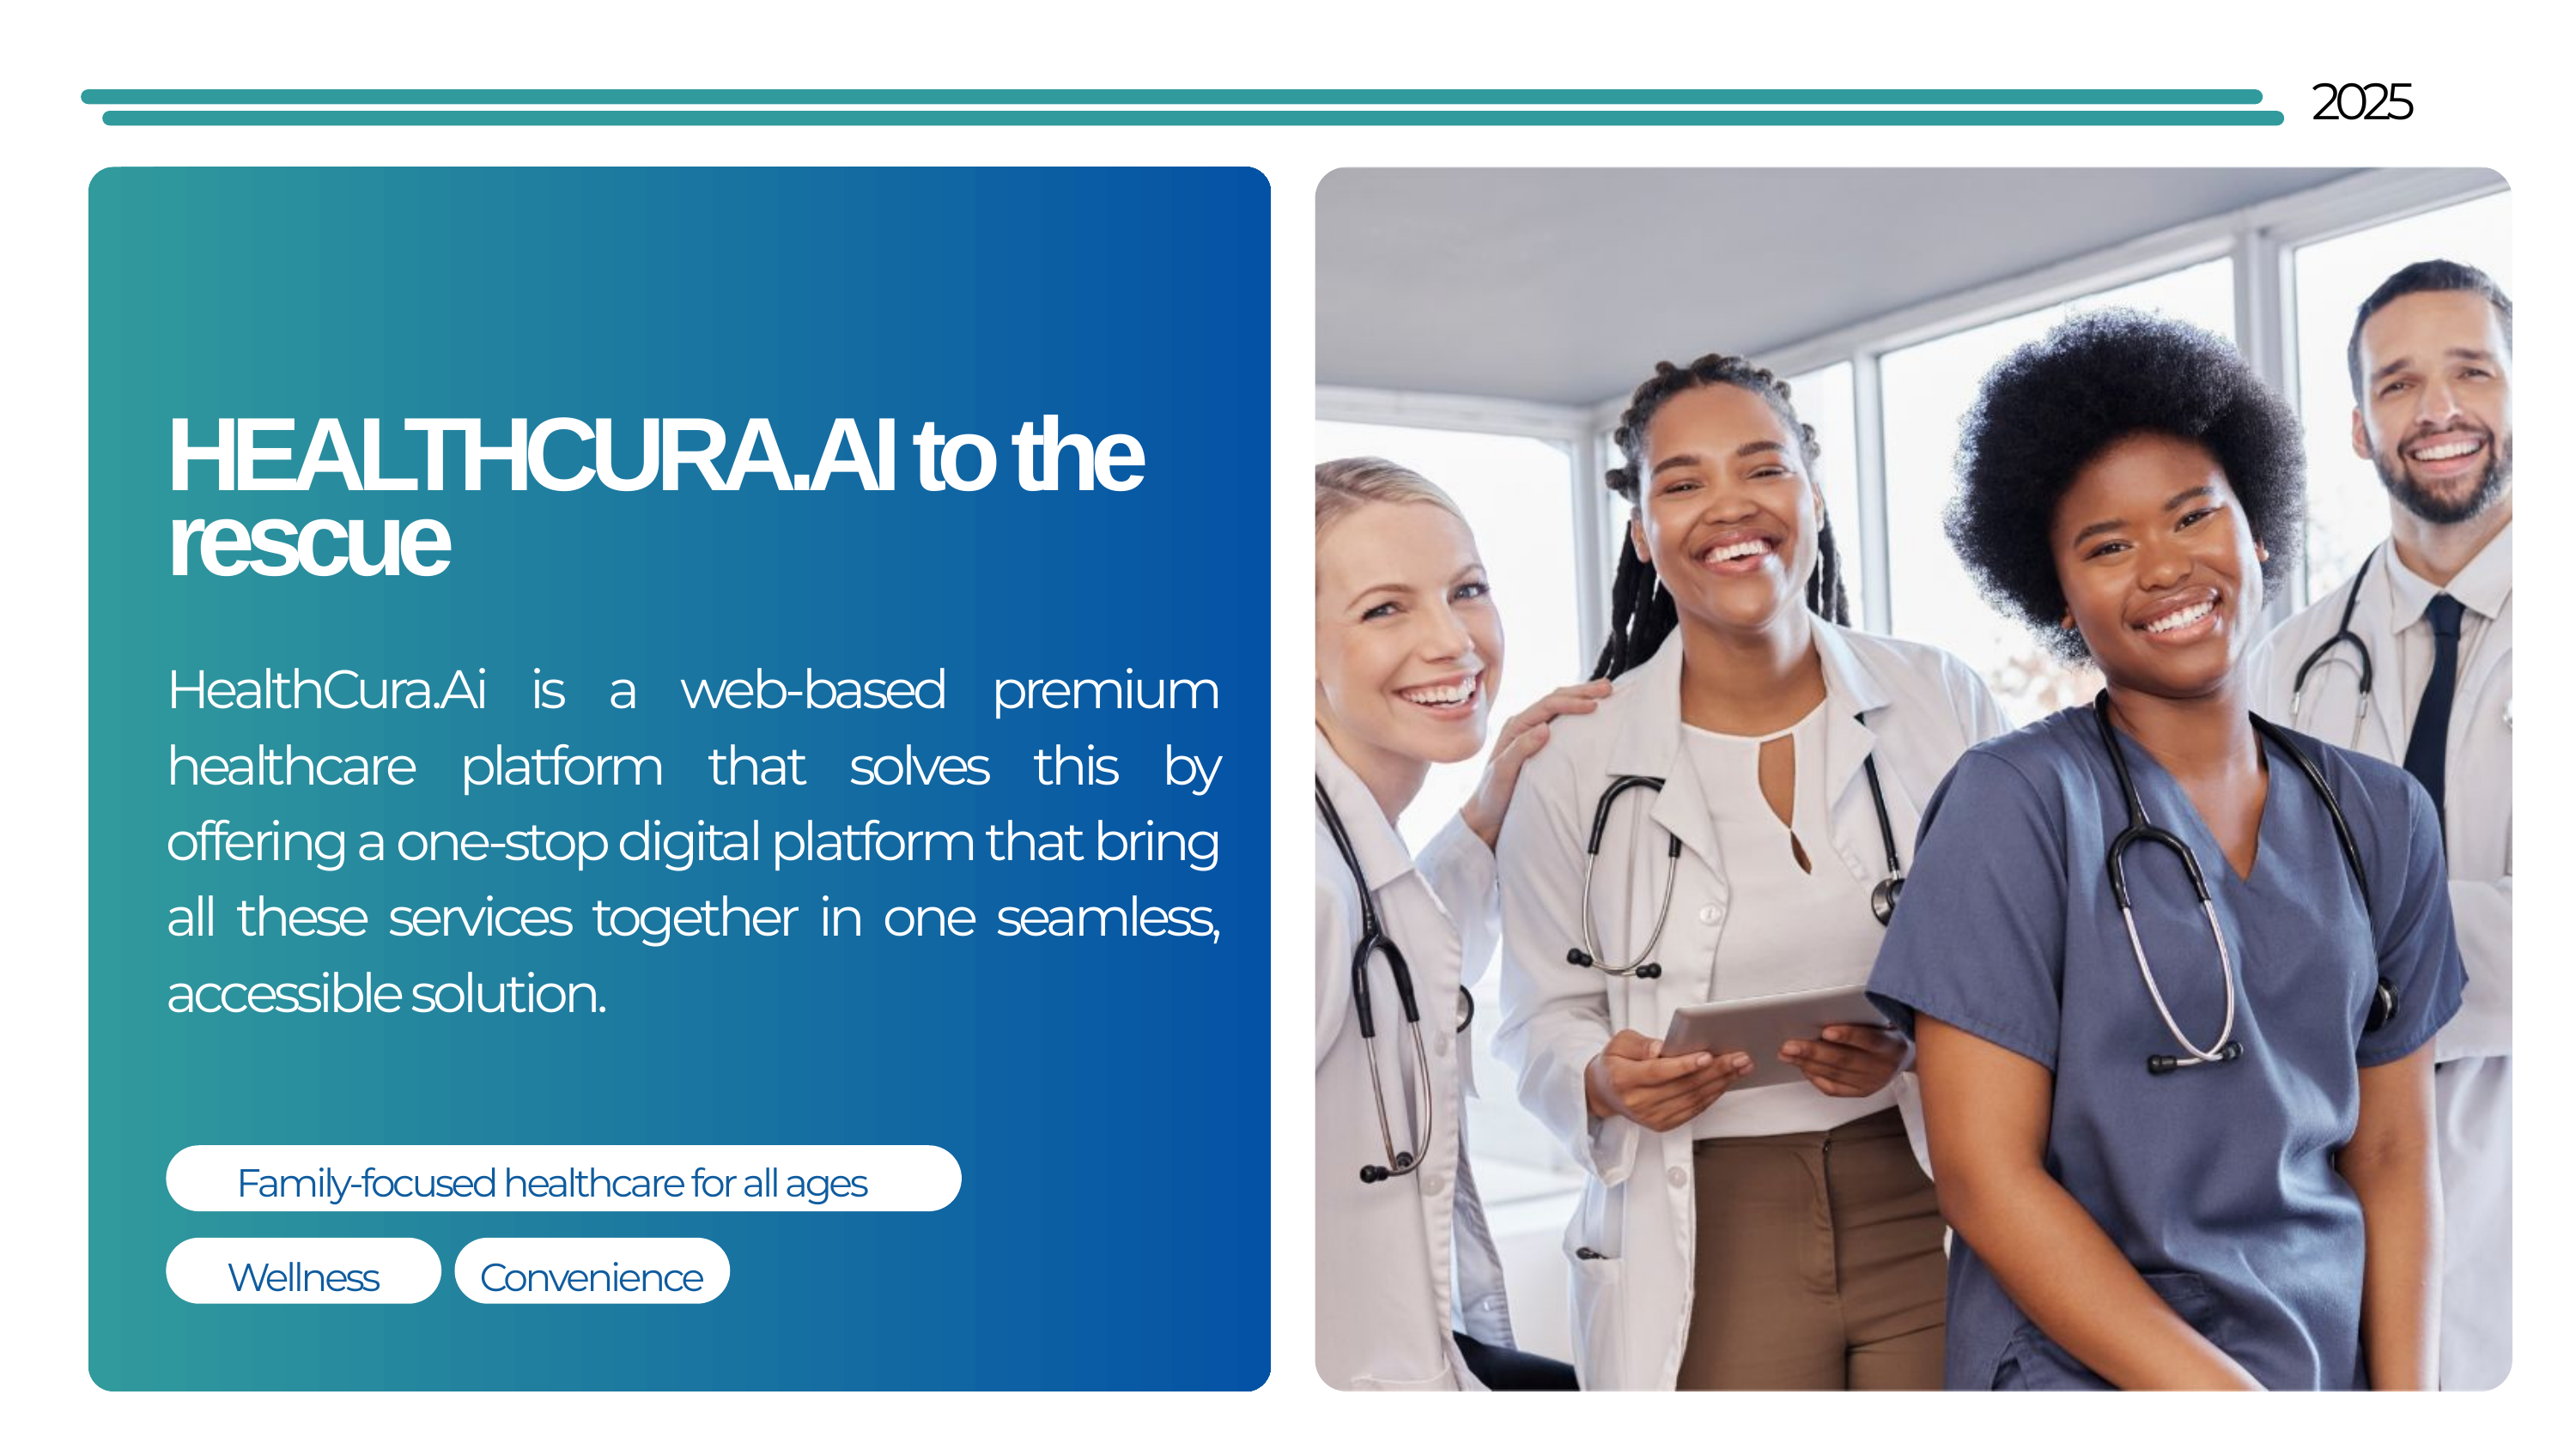

2025

HEALTHCURA.AI to the rescue
HealthCura.Ai is a web-based premium healthcare platform that solves this by offering a one-stop digital platform that bring all these services together in one seamless, accessible solution.

Family-focused healthcare for all ages

Wellness
Convenience